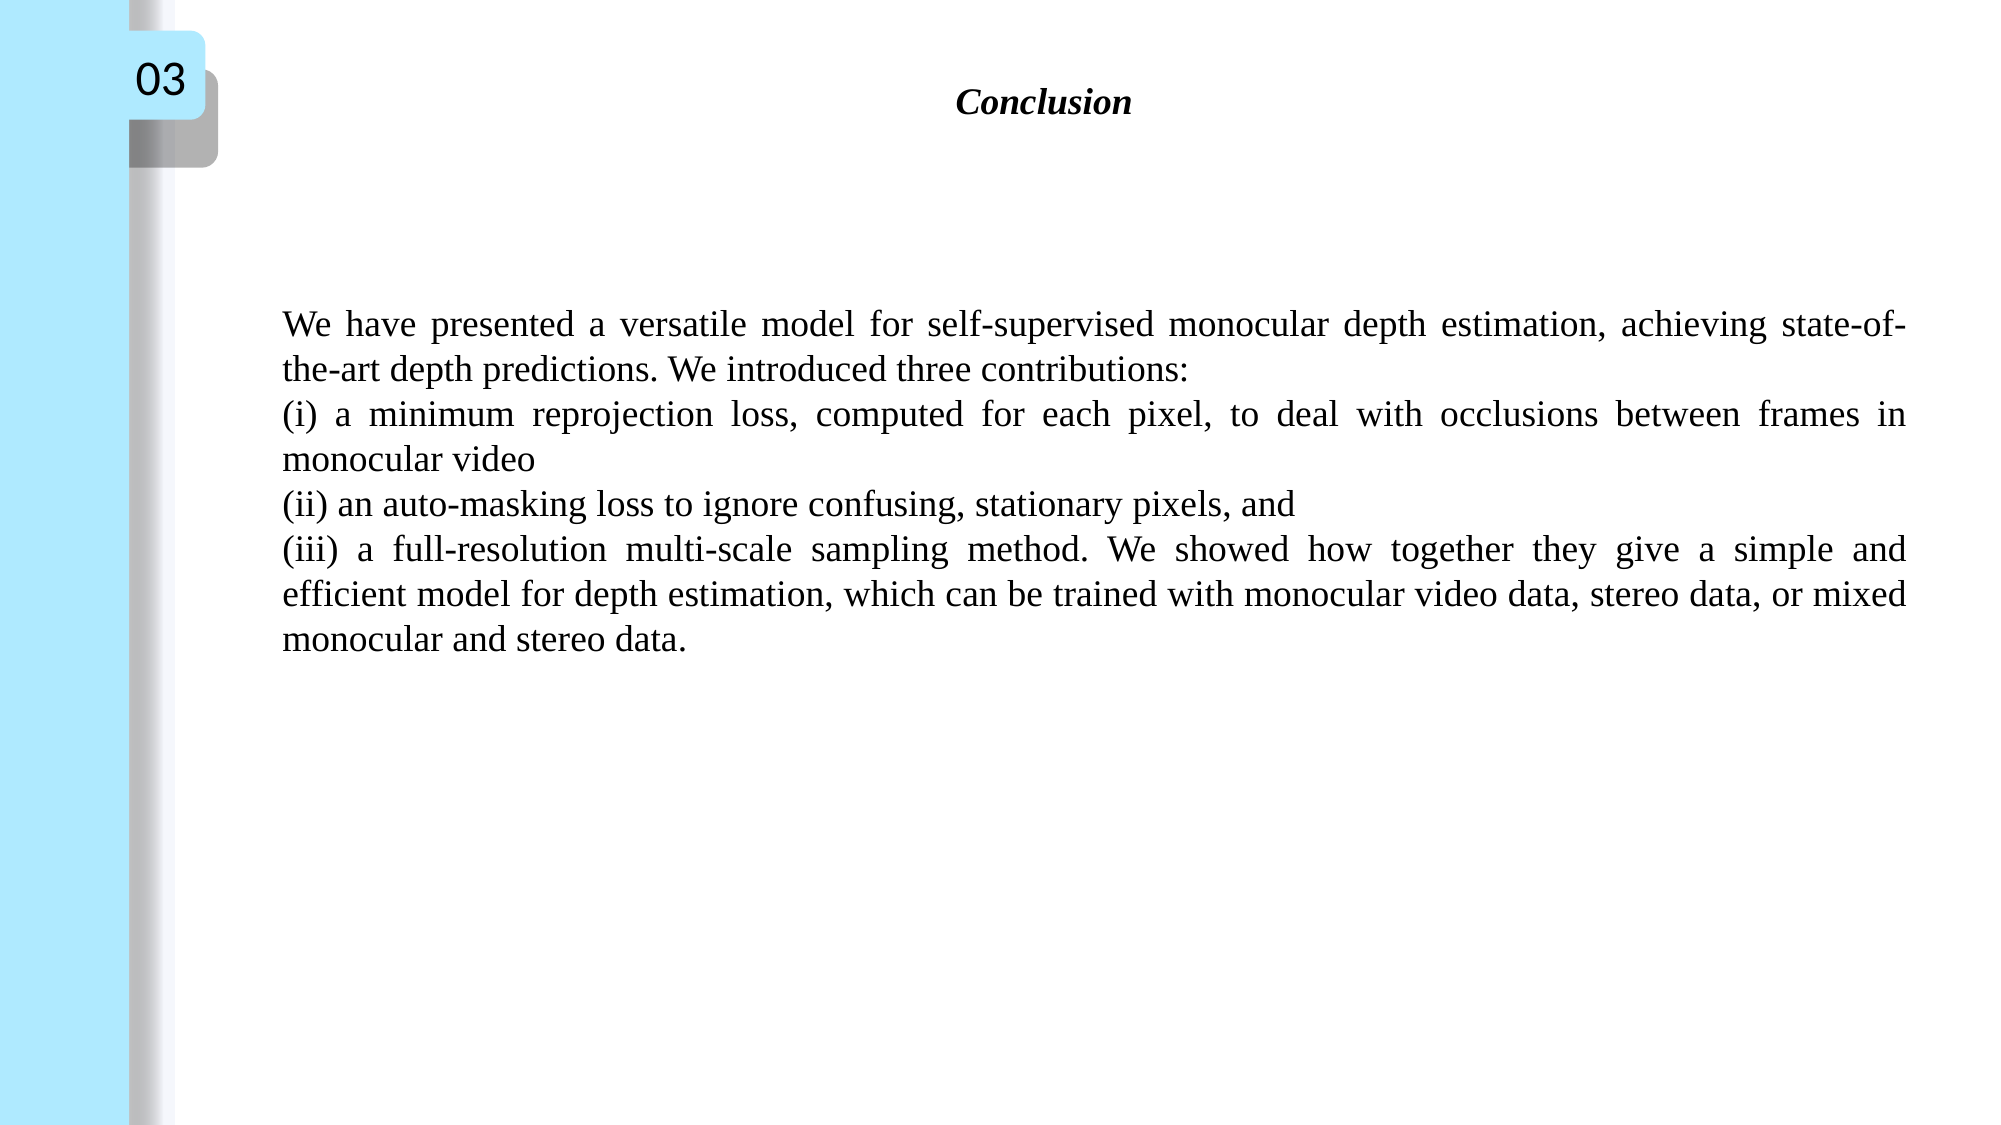

03

Conclusion
We have presented a versatile model for self-supervised monocular depth estimation, achieving state-of-the-art depth predictions. We introduced three contributions:
(i) a minimum reprojection loss, computed for each pixel, to deal with occlusions between frames in monocular video
(ii) an auto-masking loss to ignore confusing, stationary pixels, and
(iii) a full-resolution multi-scale sampling method. We showed how together they give a simple and efficient model for depth estimation, which can be trained with monocular video data, stereo data, or mixed monocular and stereo data.